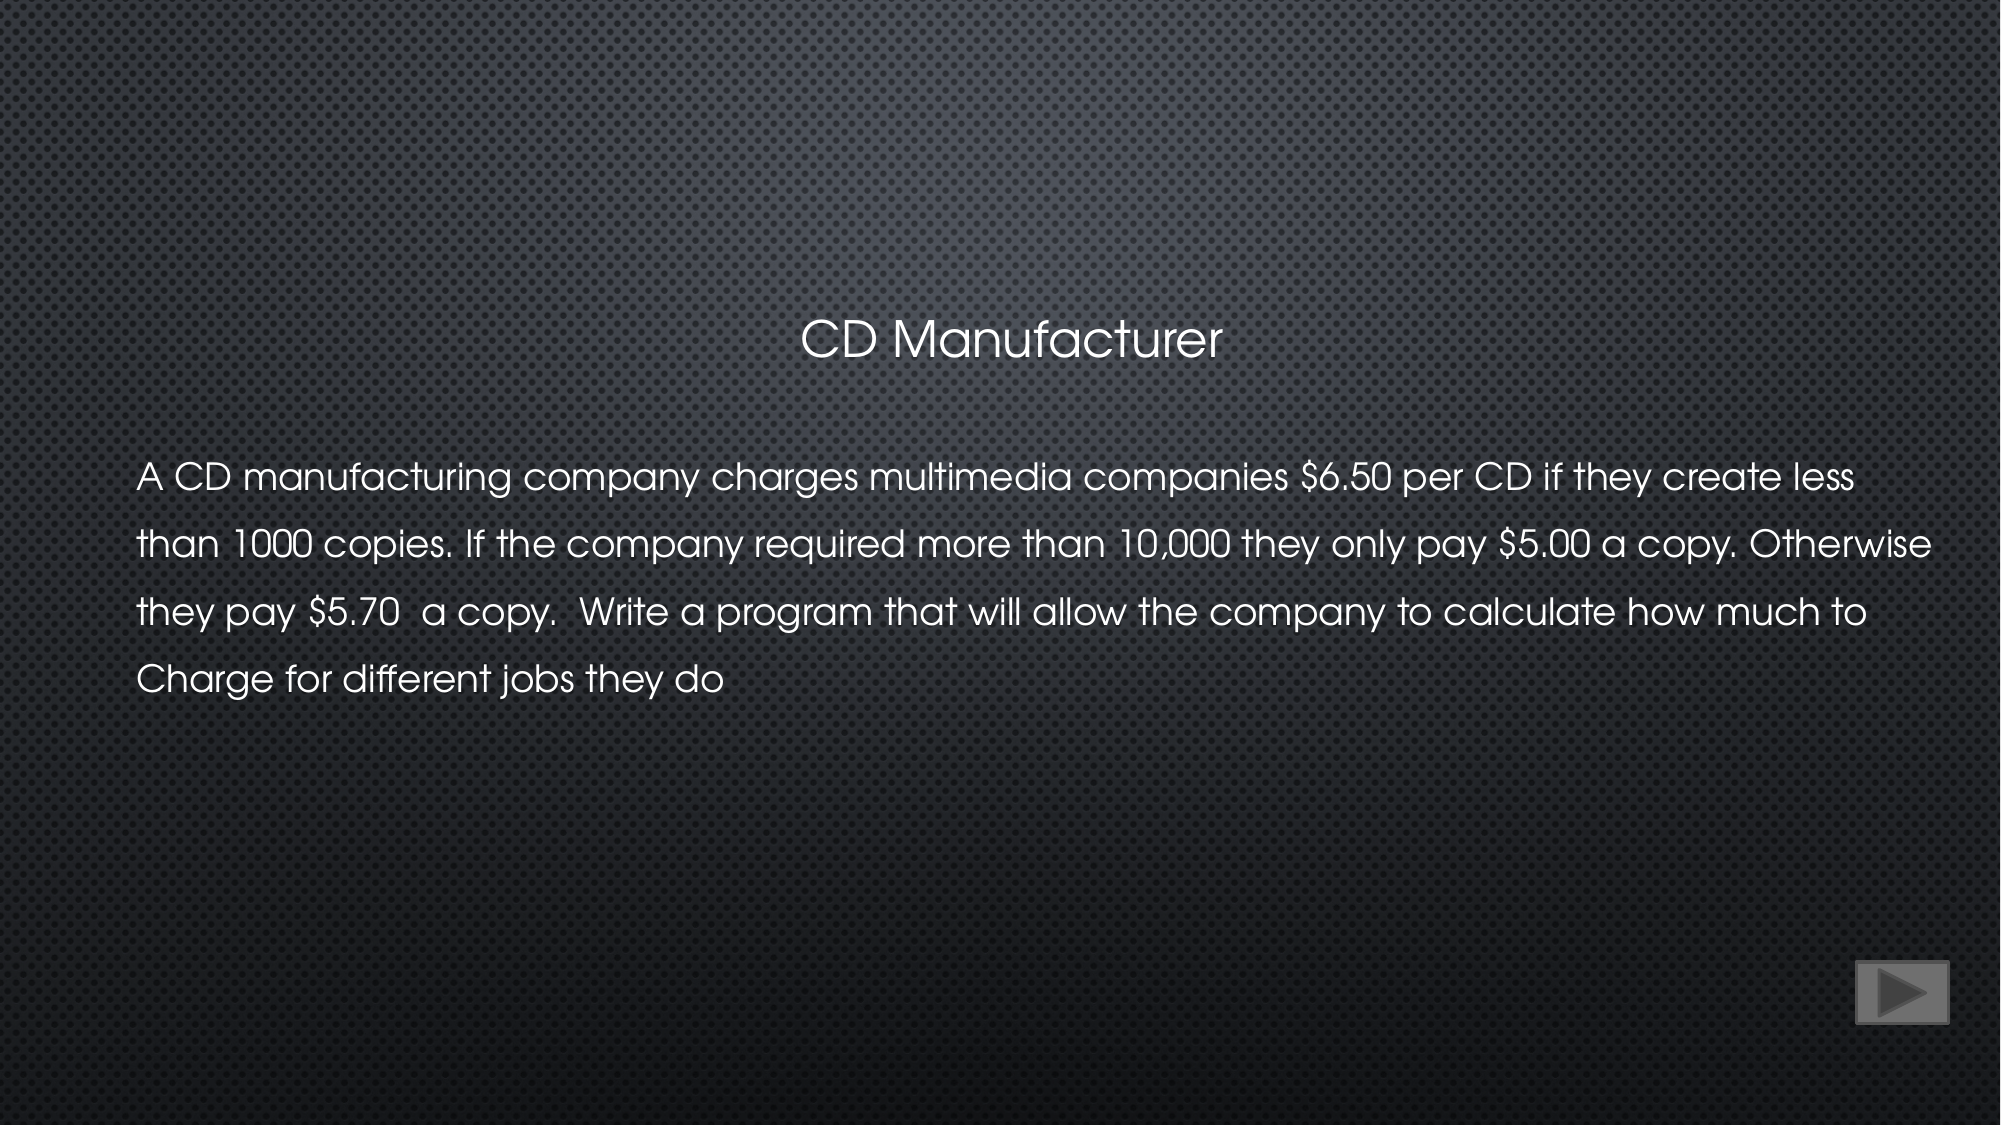

CD Manufacturer
A CD manufacturing company charges multimedia companies $6.50 per CD if they create less
than 1000 copies. If the company required more than 10,000 they only pay $5.00 a copy. Otherwise
they pay $5.70  a copy.  Write a program that will allow the company to calculate how much to
Charge for different jobs they do